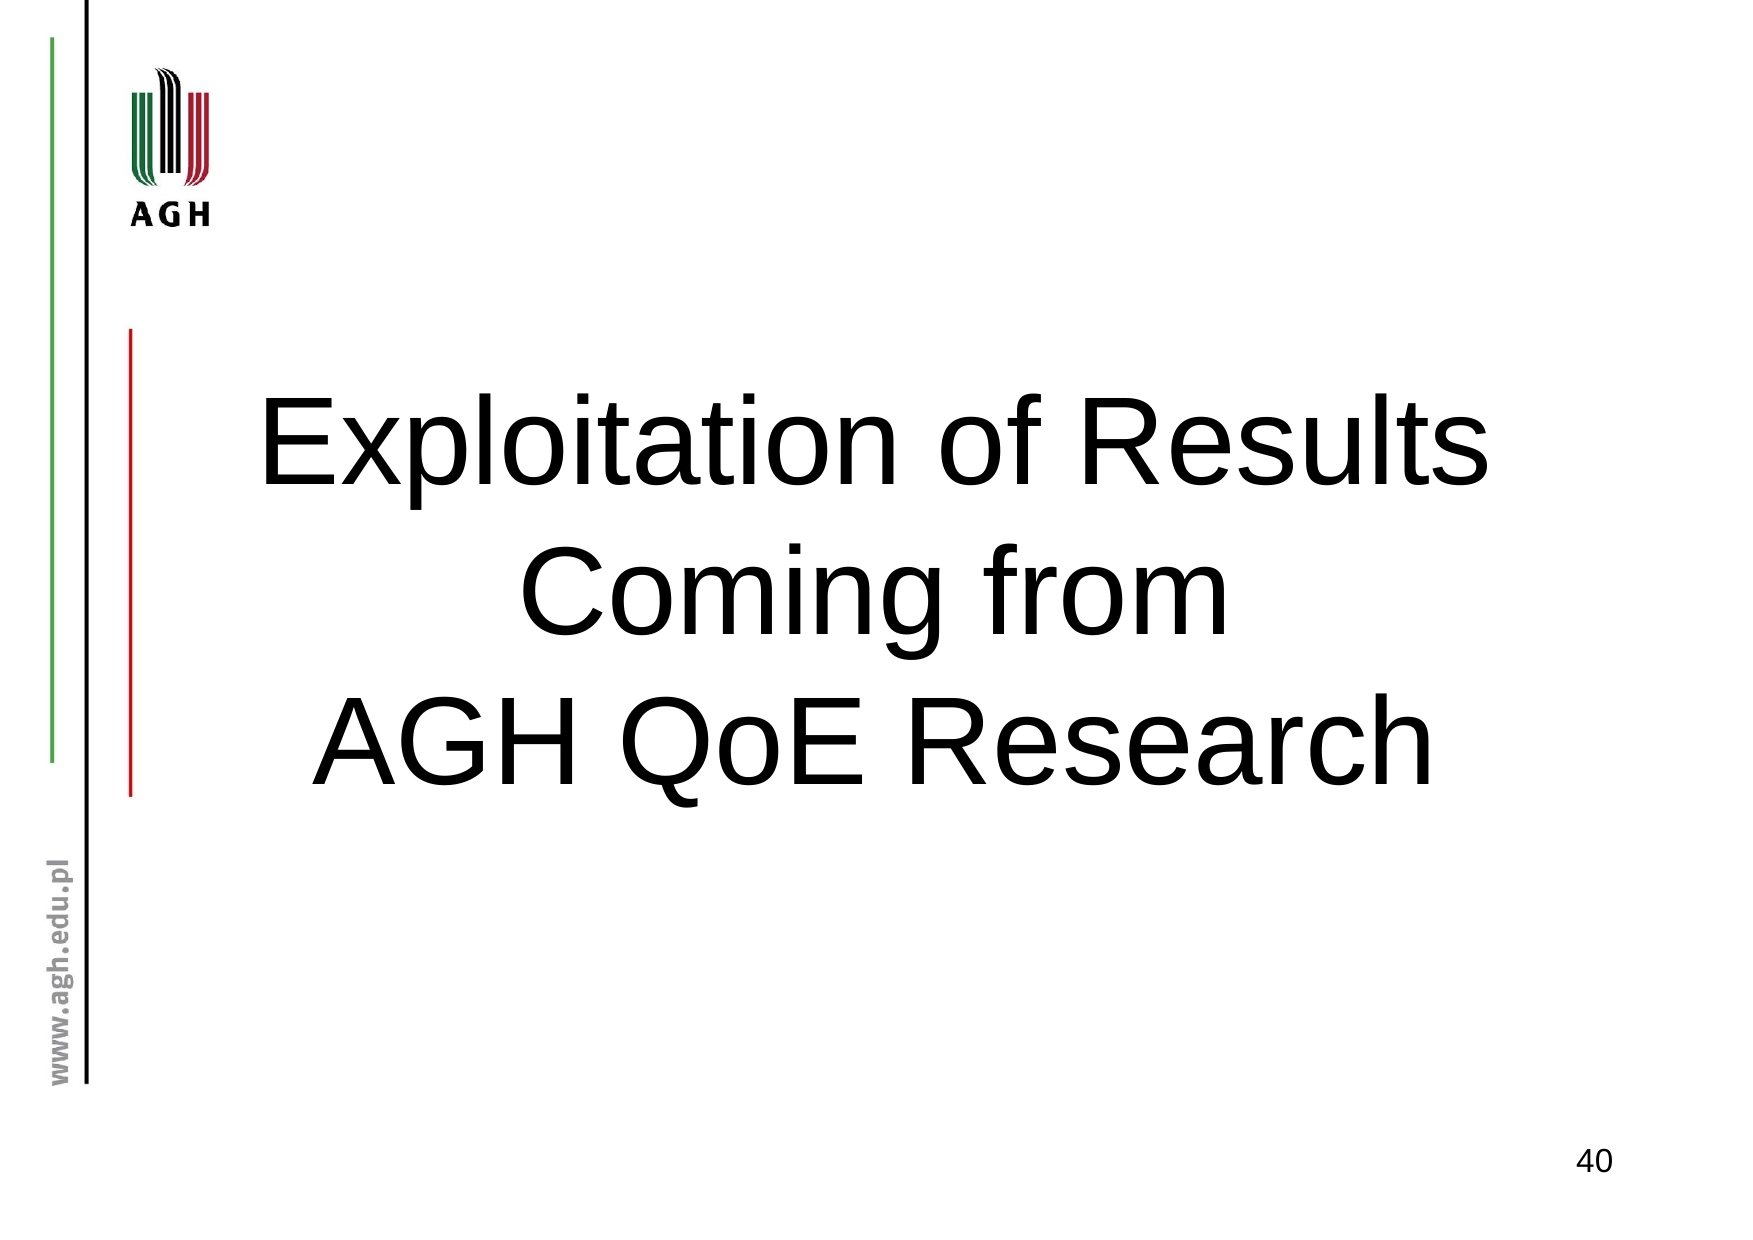

# Exploitation of Results Coming from AGH QoE Research

40